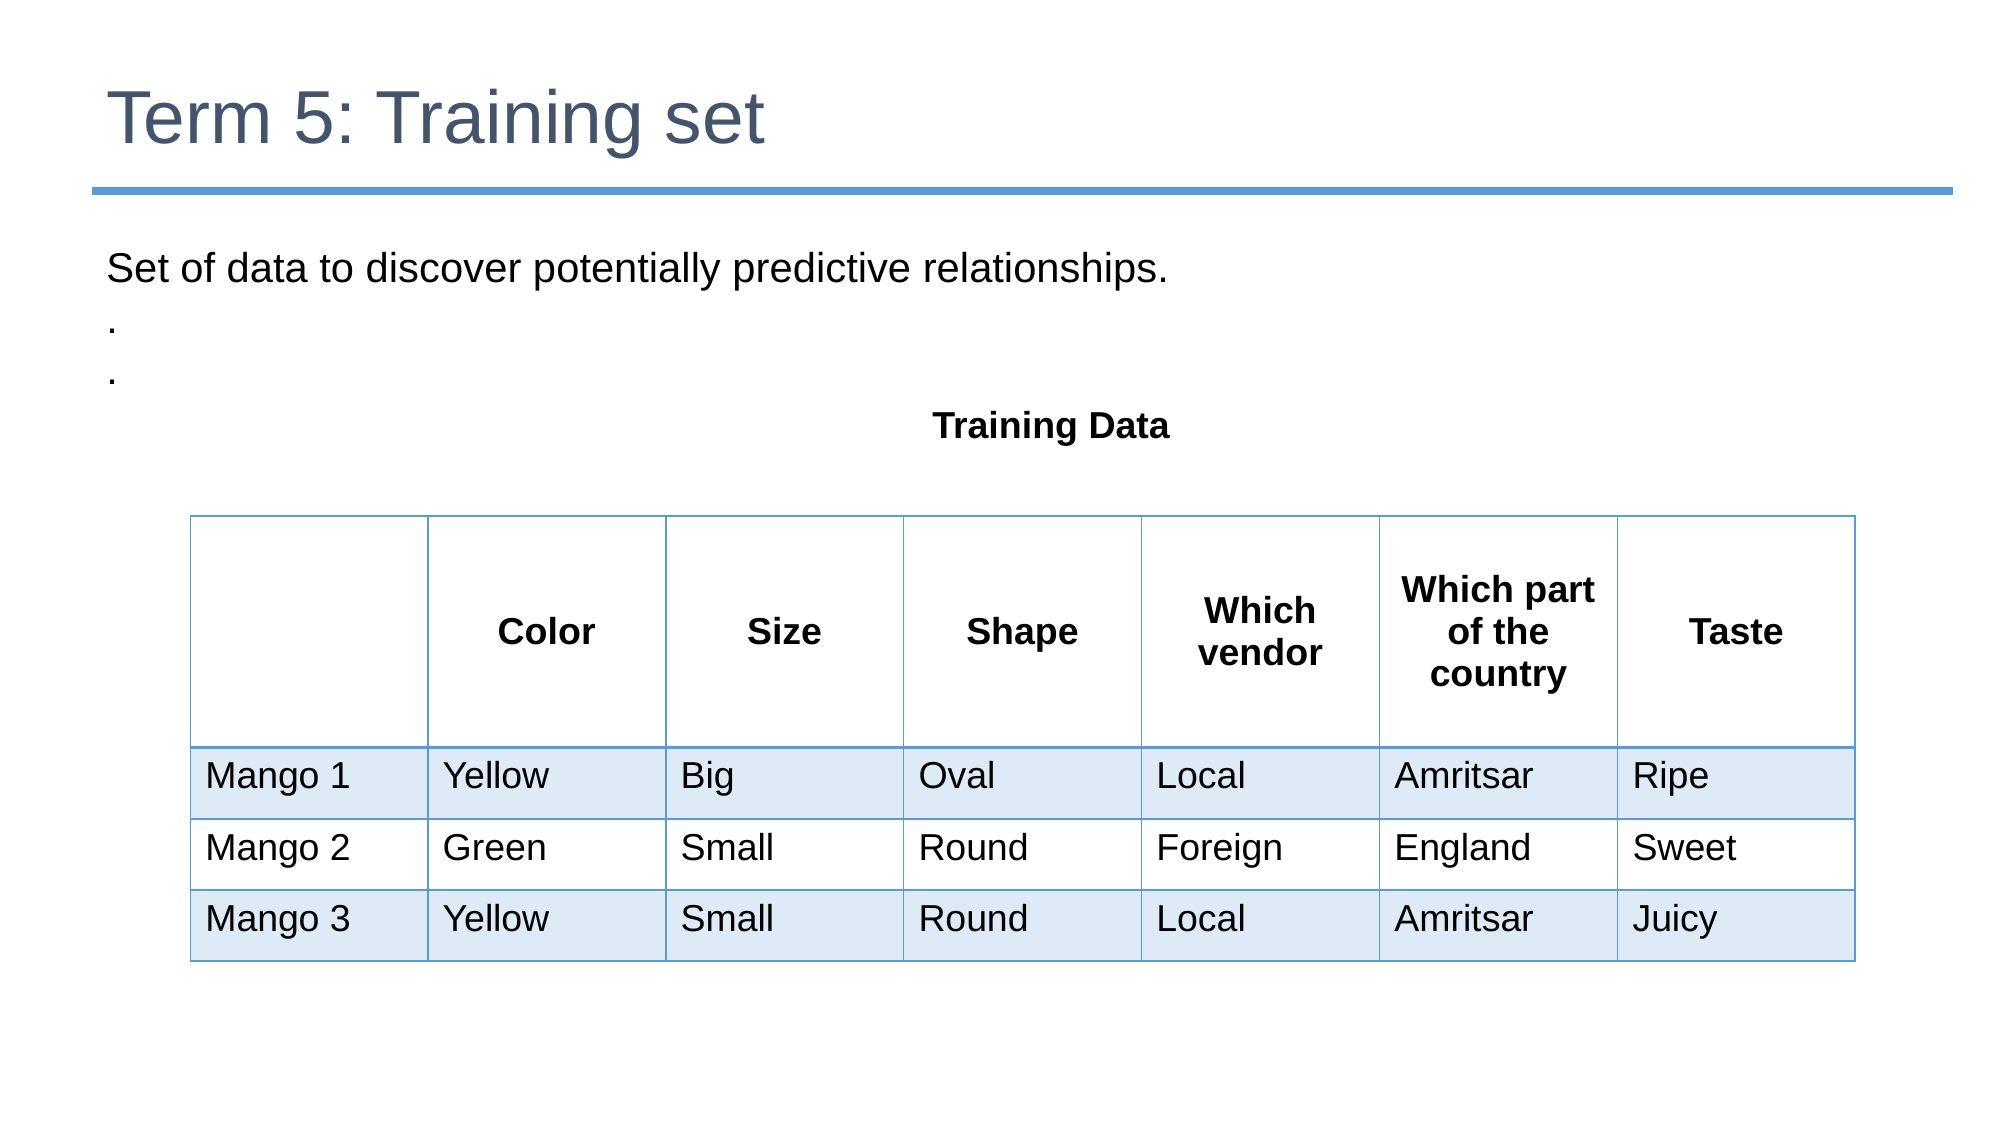

# Term 5: Training set

Set of data to discover potentially predictive relationships.
.
.
Training Data
|  | Color | Size | Shape | Which vendor | Which part of the country | Taste |
| --- | --- | --- | --- | --- | --- | --- |
| Mango 1 | Yellow | Big | Oval | Local | Amritsar | Ripe |
| Mango 2 | Green | Small | Round | Foreign | England | Sweet |
| Mango 3 | Yellow | Small | Round | Local | Amritsar | Juicy |